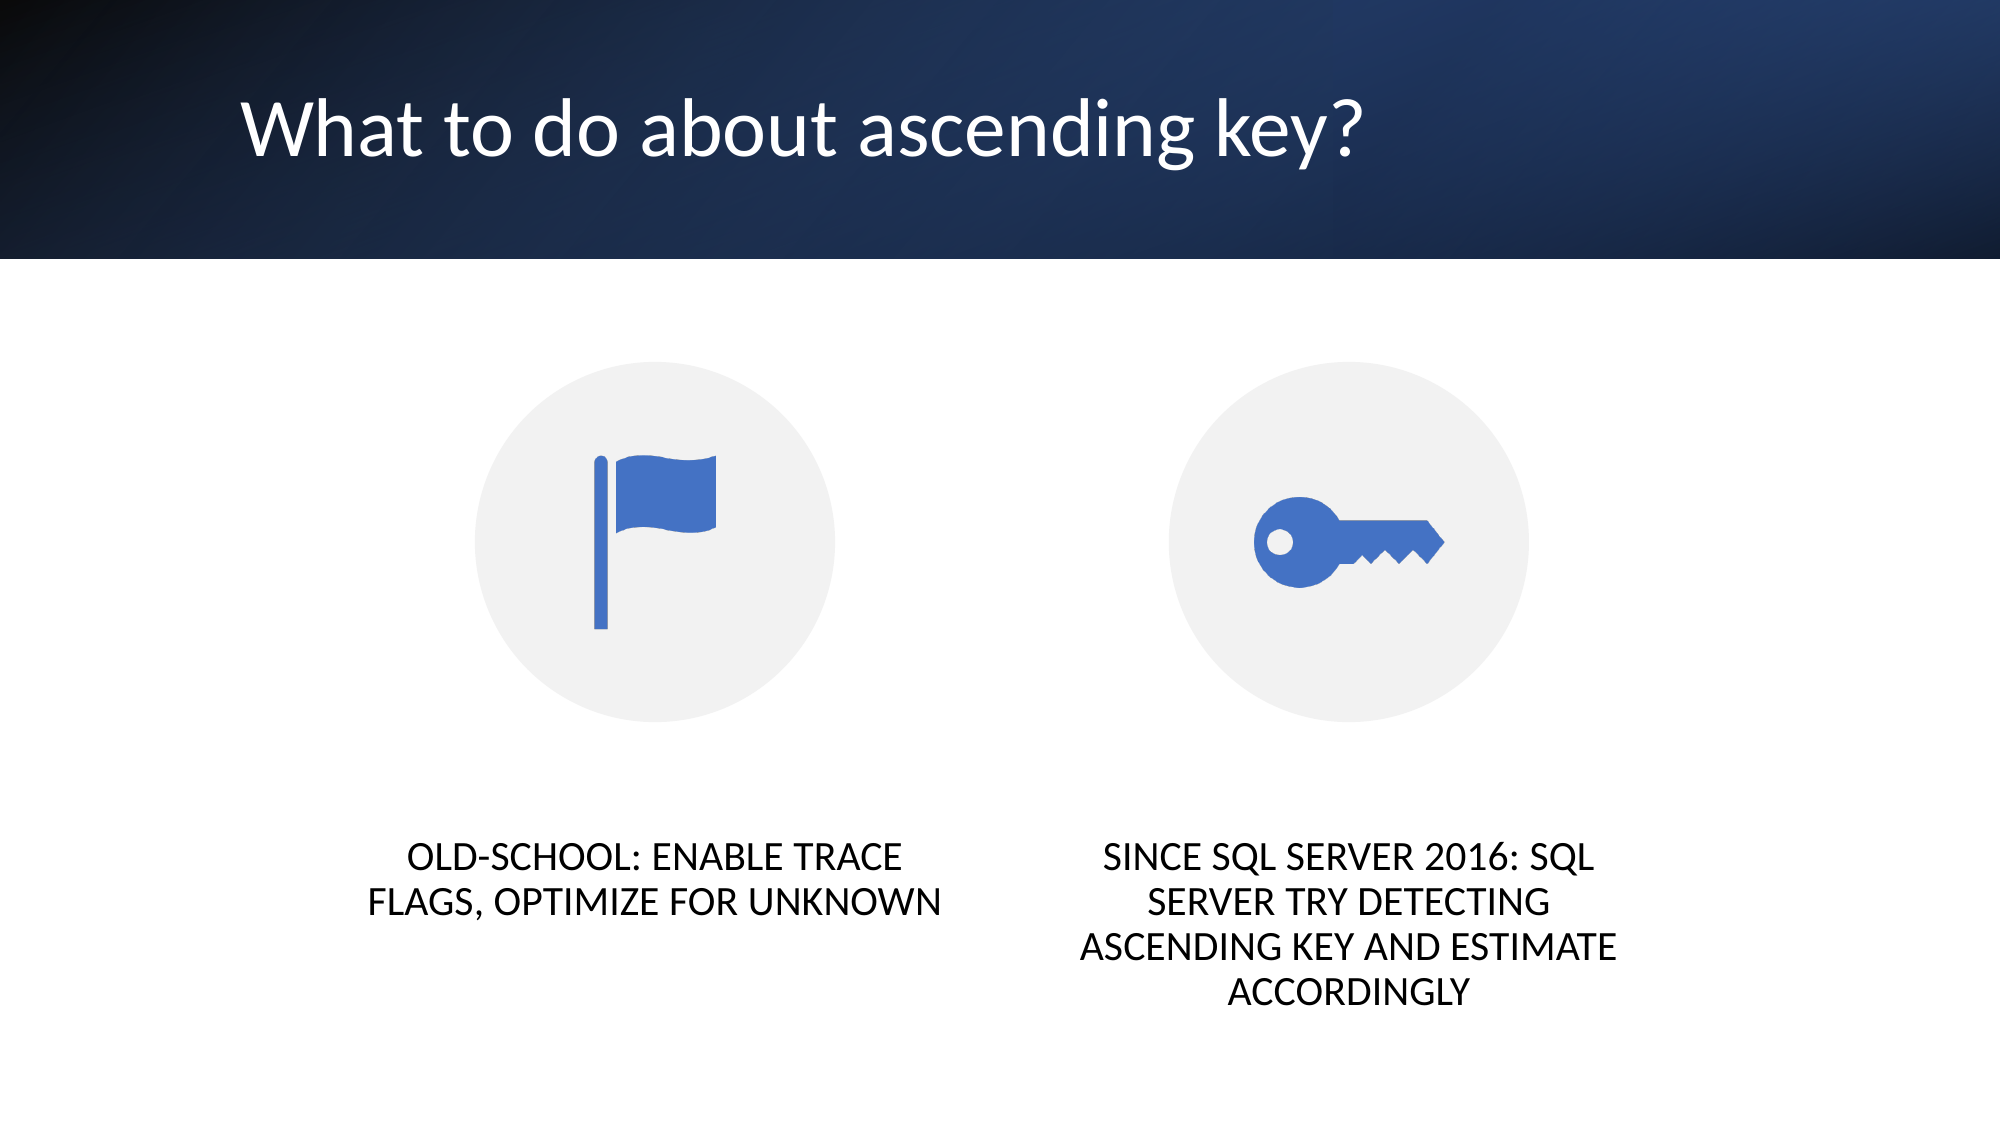

# What to do about ascending key?
Old-school: Enable trace flags, Optimize for unknown
Since SQL Server 2016: SQL Server try detecting ascending key and estimate accordingly